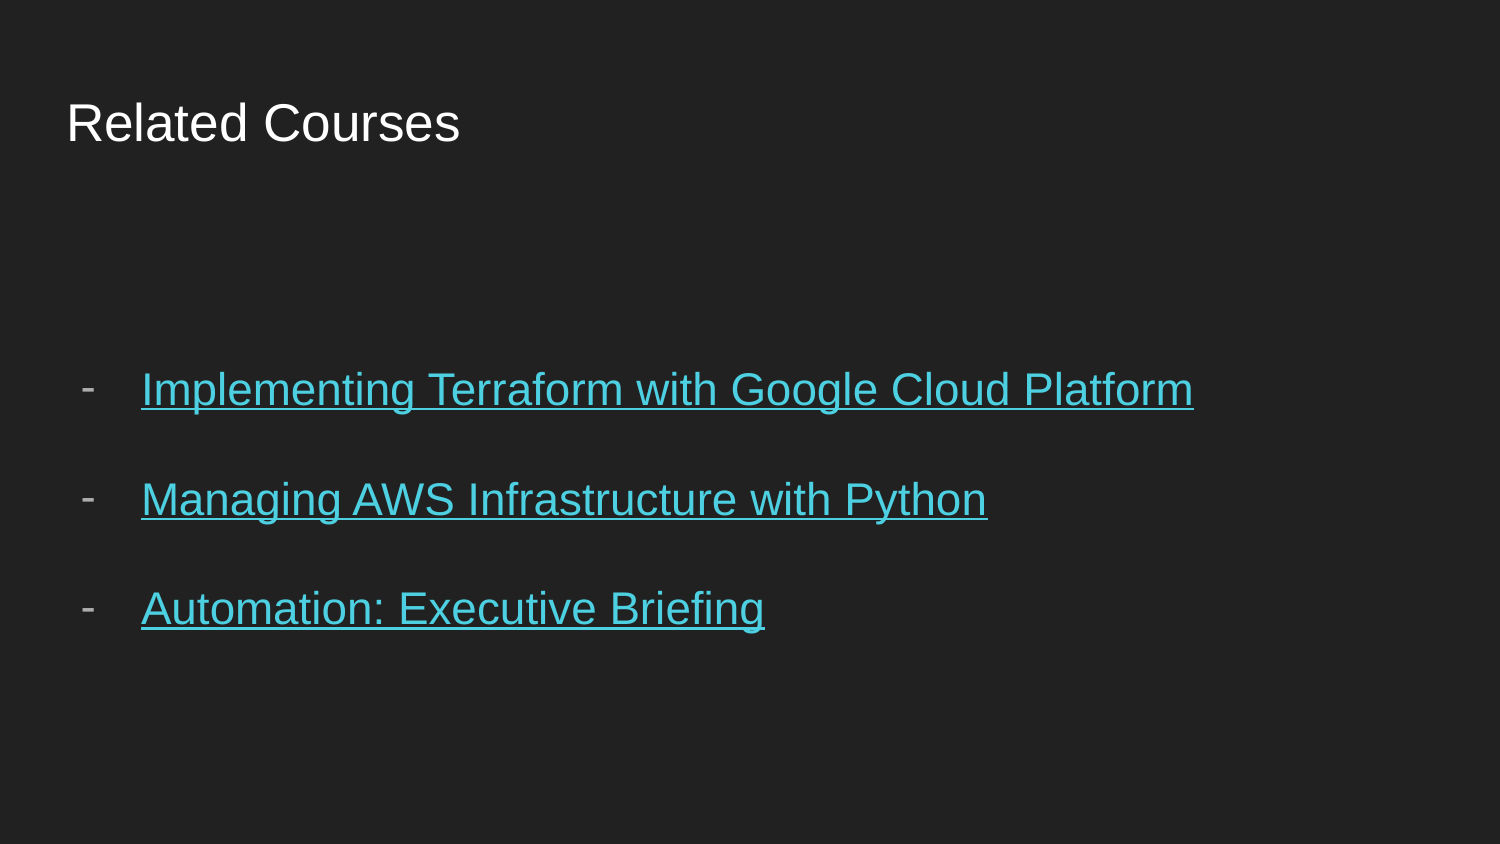

# Related Courses
Implementing Terraform with Google Cloud Platform
Managing AWS Infrastructure with Python
Automation: Executive Briefing